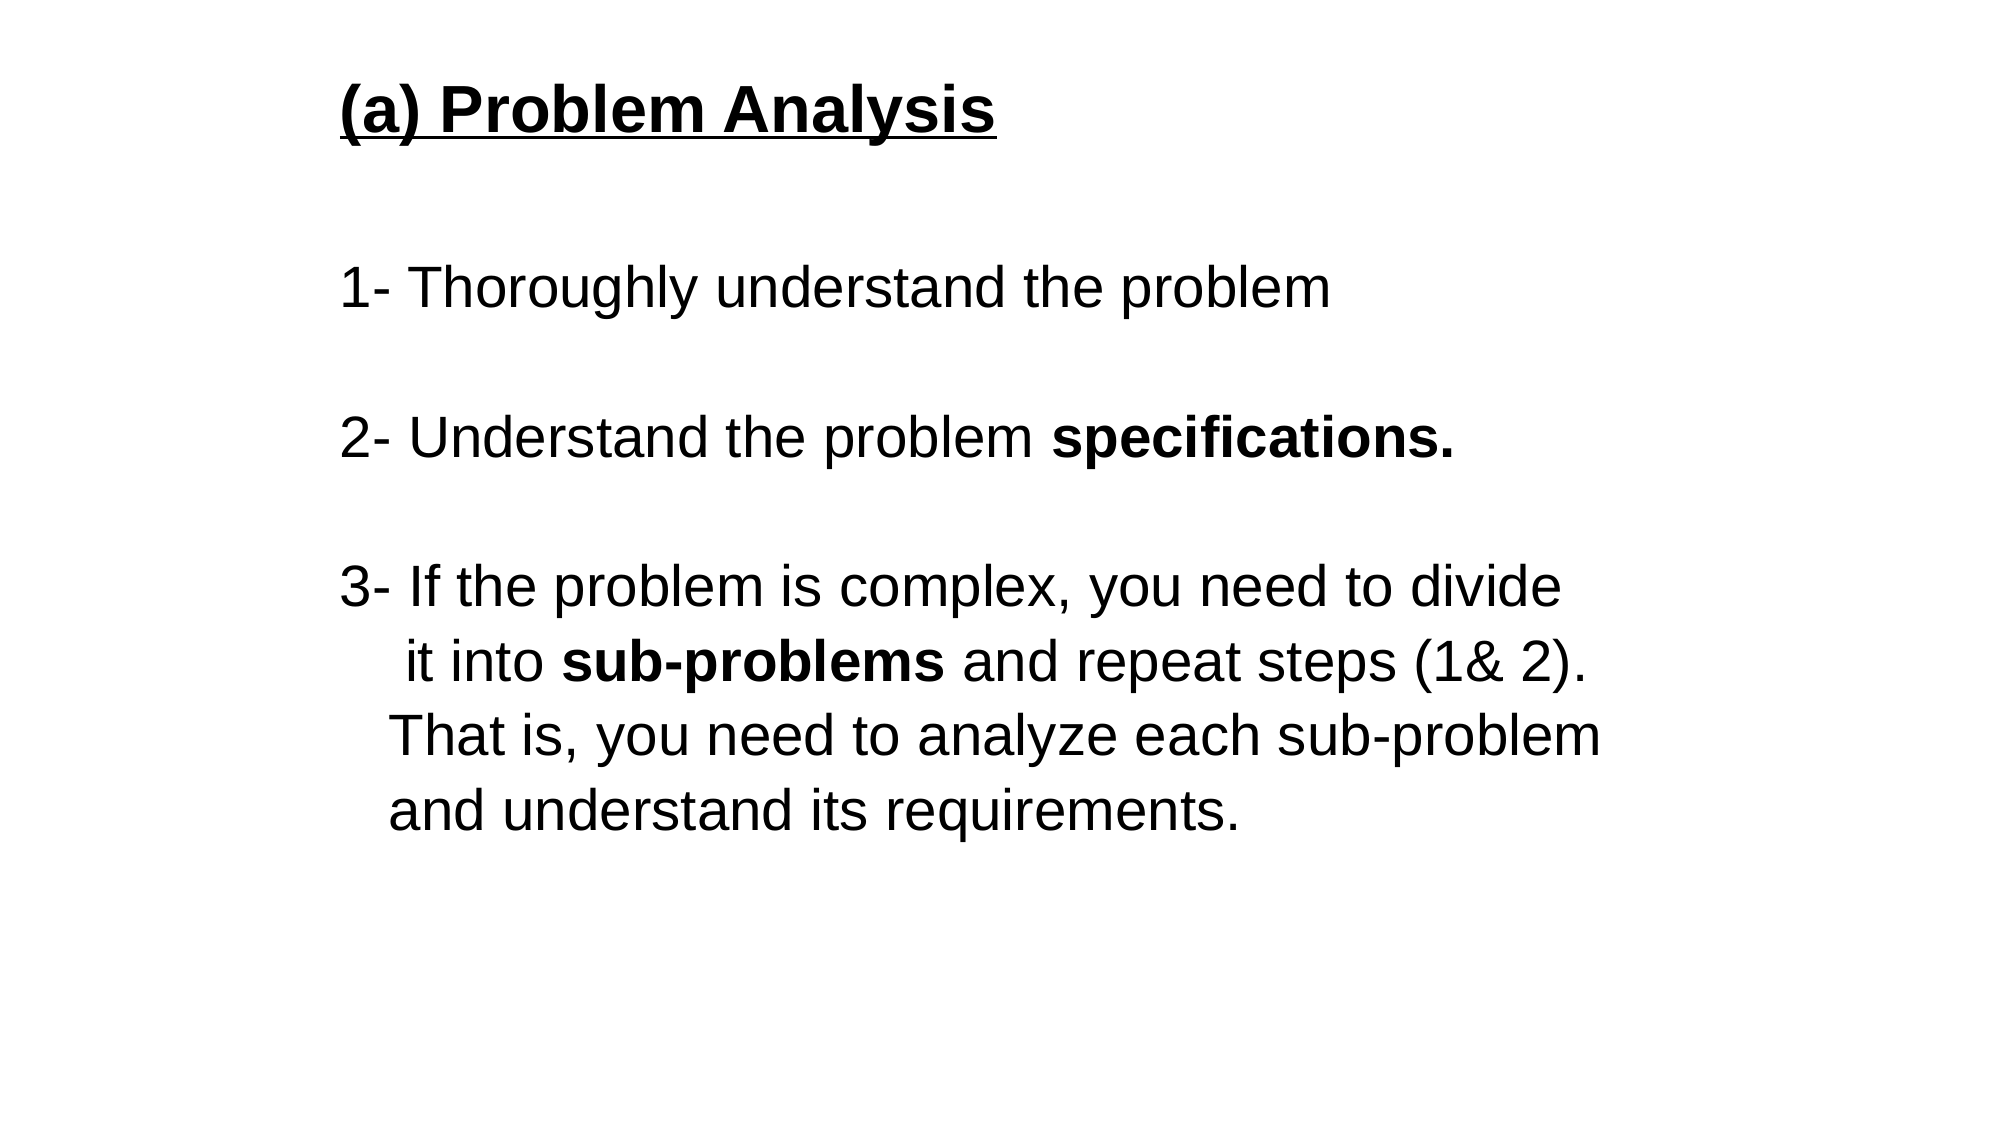

# (a) Problem Analysis
1- Thoroughly understand the problem

2- Understand the problem specifications.

3- If the problem is complex, you need to divide
    it into sub-problems and repeat steps (1& 2).
   That is, you need to analyze each sub-problem
   and understand its requirements.